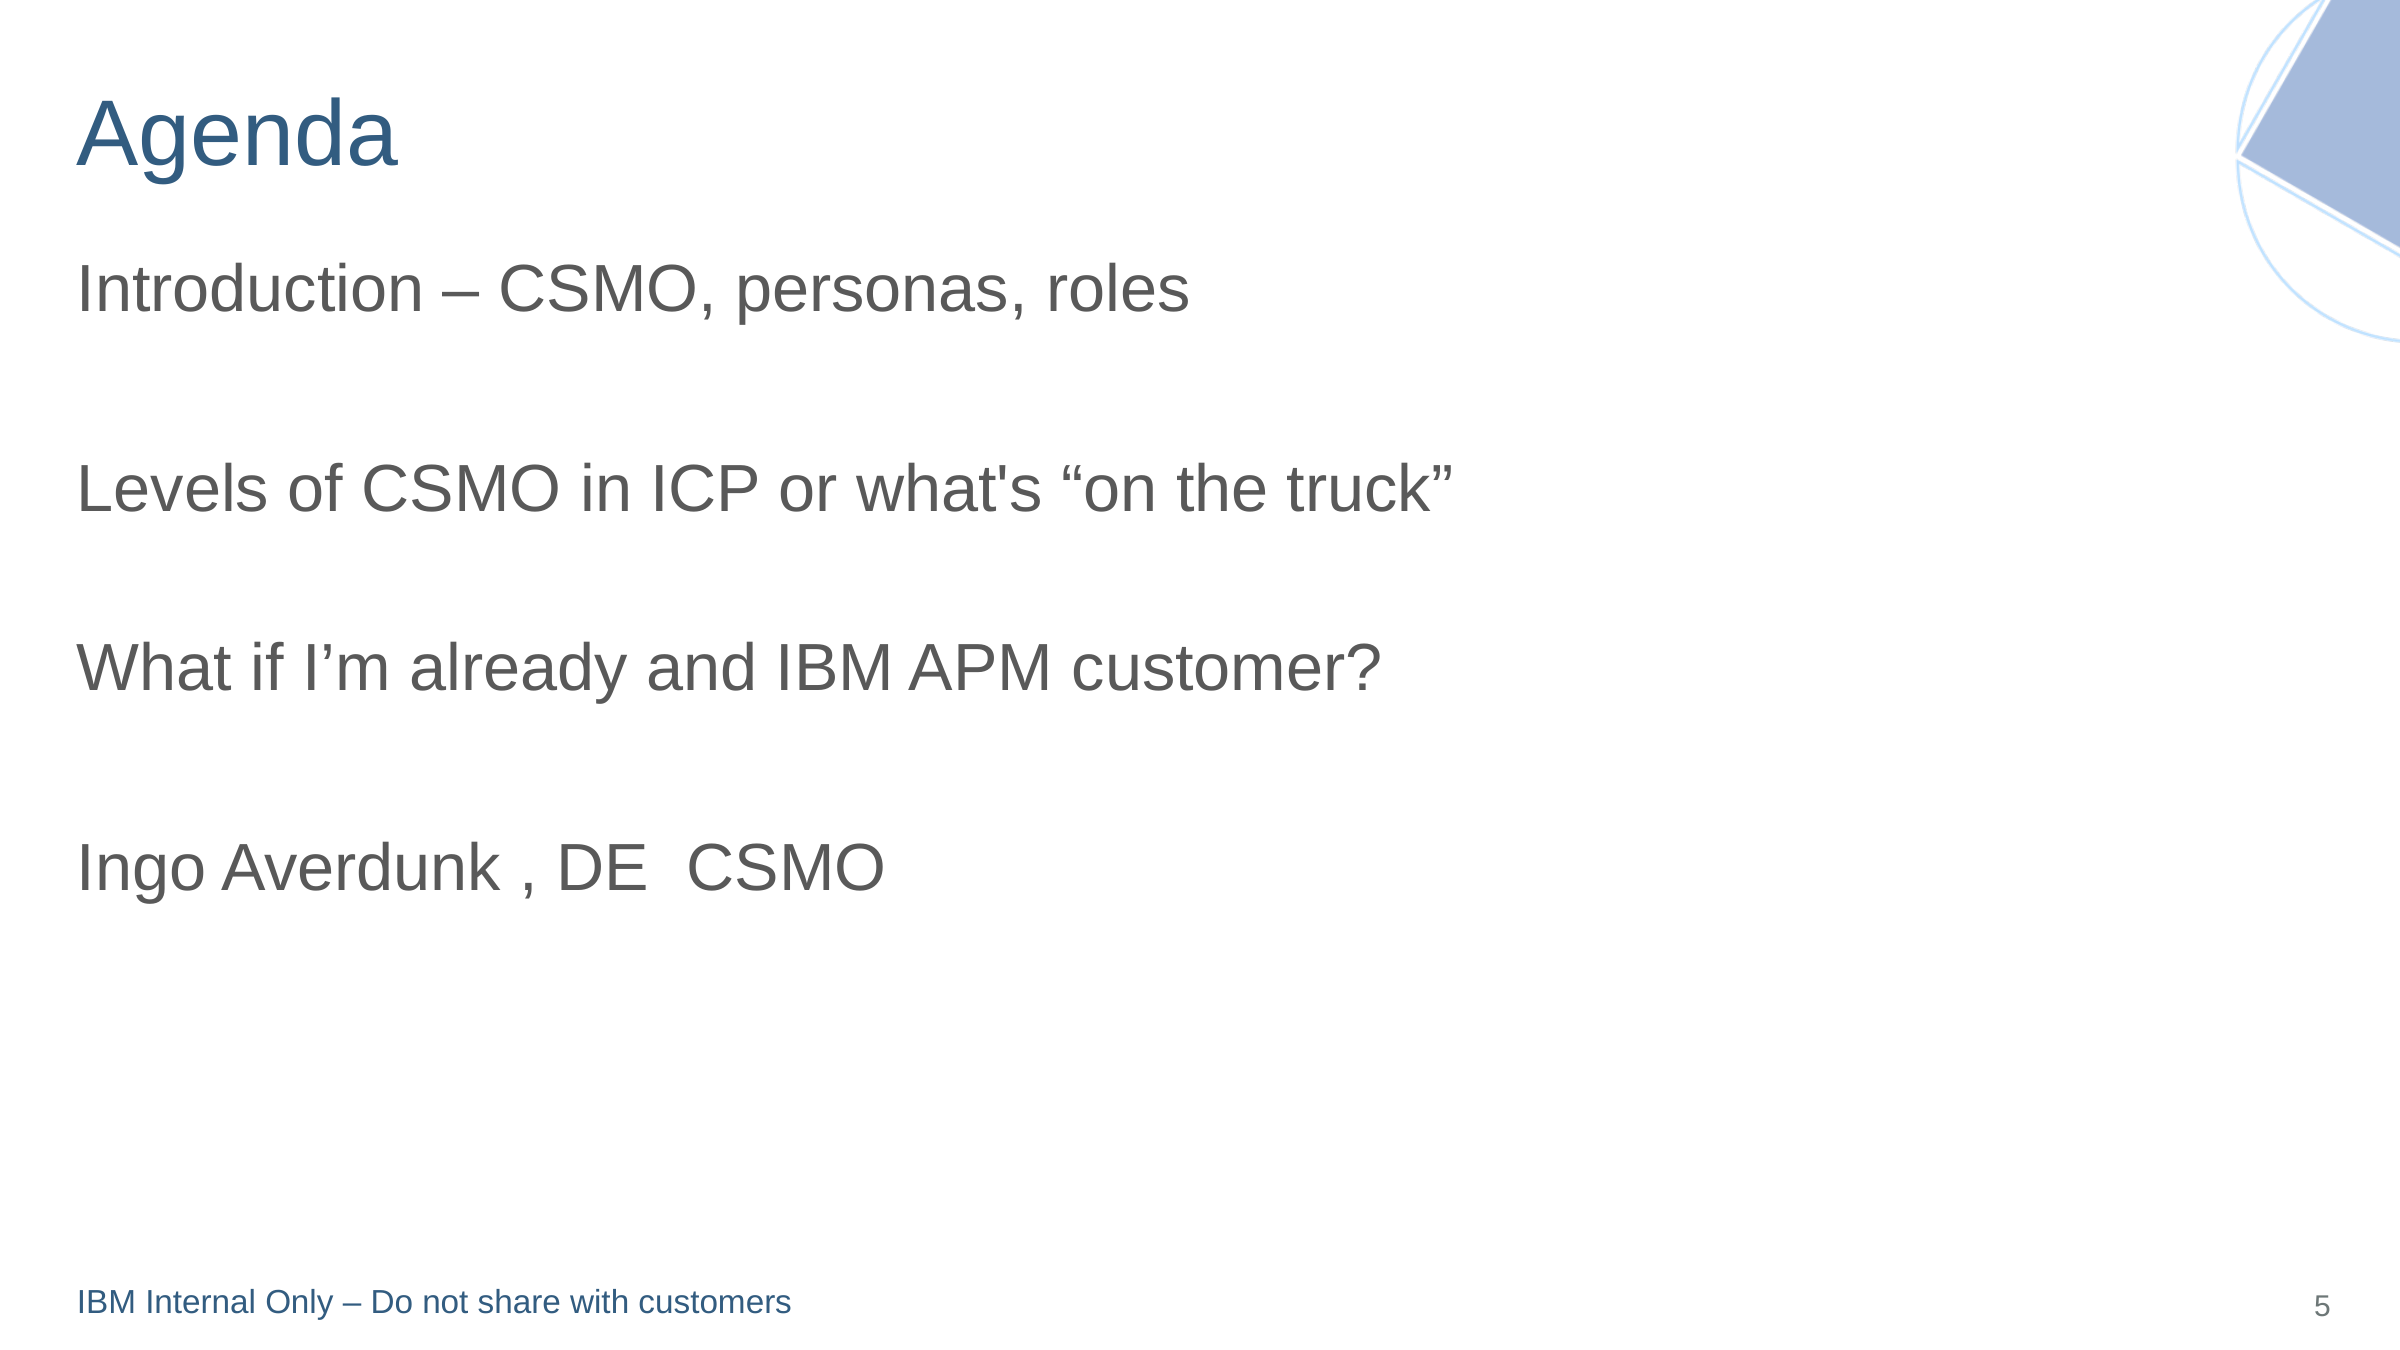

# Agenda
Introduction – CSMO, personas, roles

Levels of CSMO in ICP or what's “on the truck”
What if I’m already and IBM APM customer?

Ingo Averdunk , DE  CSMO

5